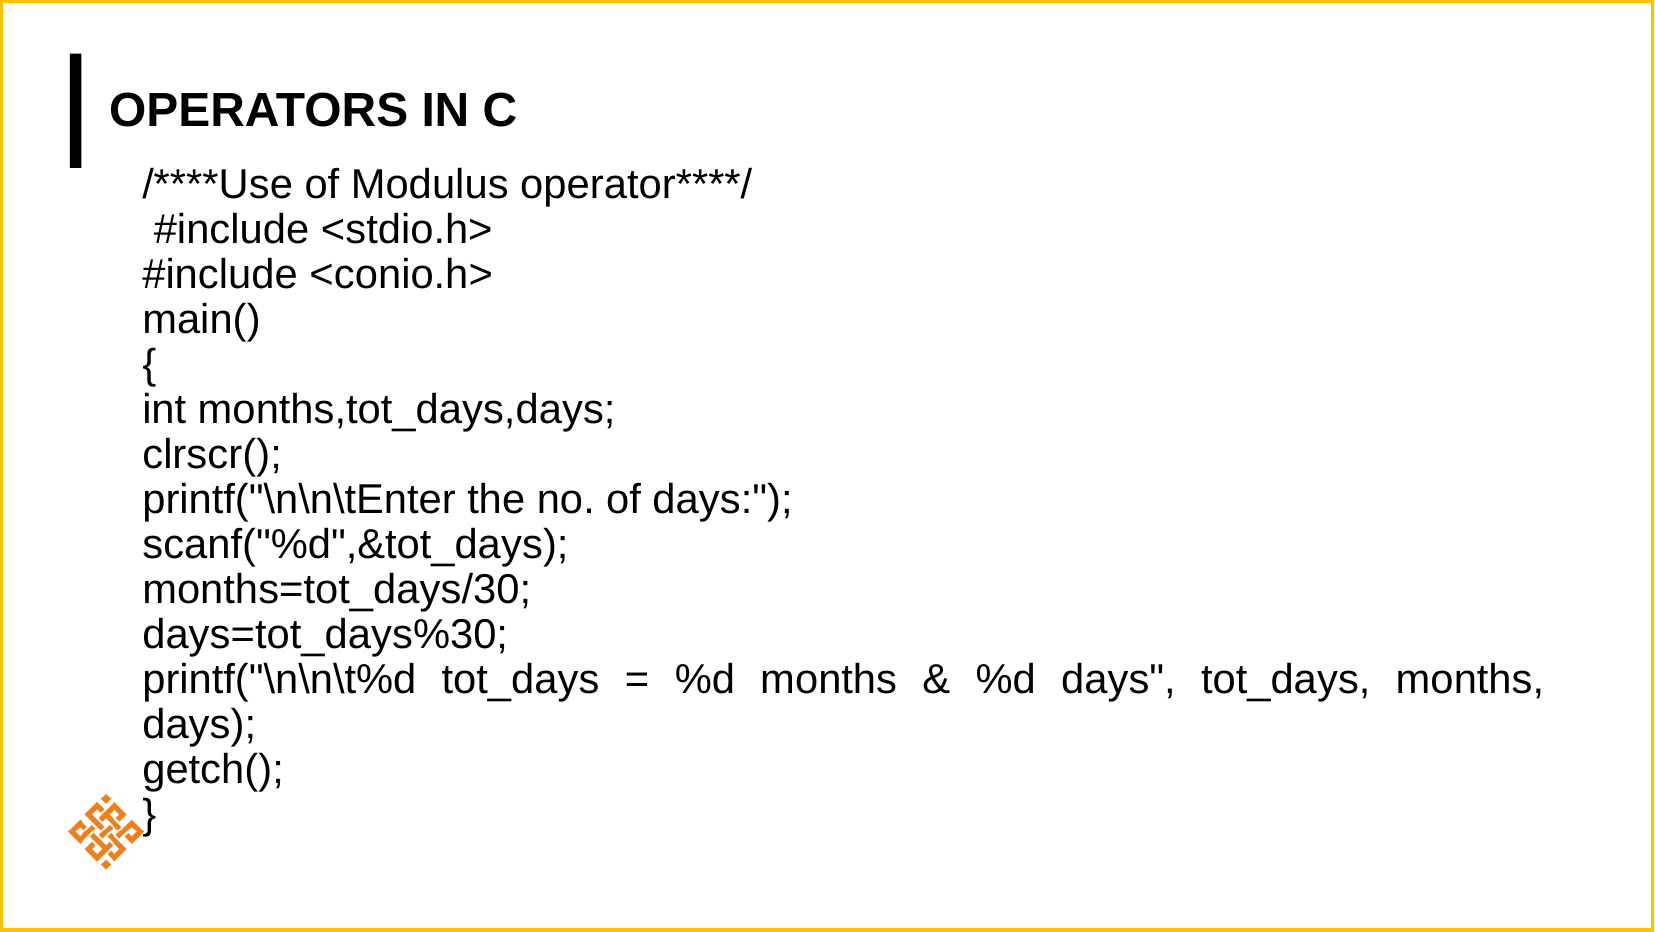

# Operators in c
/****Use of Modulus operator****/
 #include <stdio.h>
#include <conio.h>
main()
{
int months,tot_days,days;
clrscr();
printf("\n\n\tEnter the no. of days:");
scanf("%d",&tot_days);
months=tot_days/30;
days=tot_days%30;
printf("\n\n\t%d tot_days = %d months & %d days", tot_days, months, days);
getch();
}